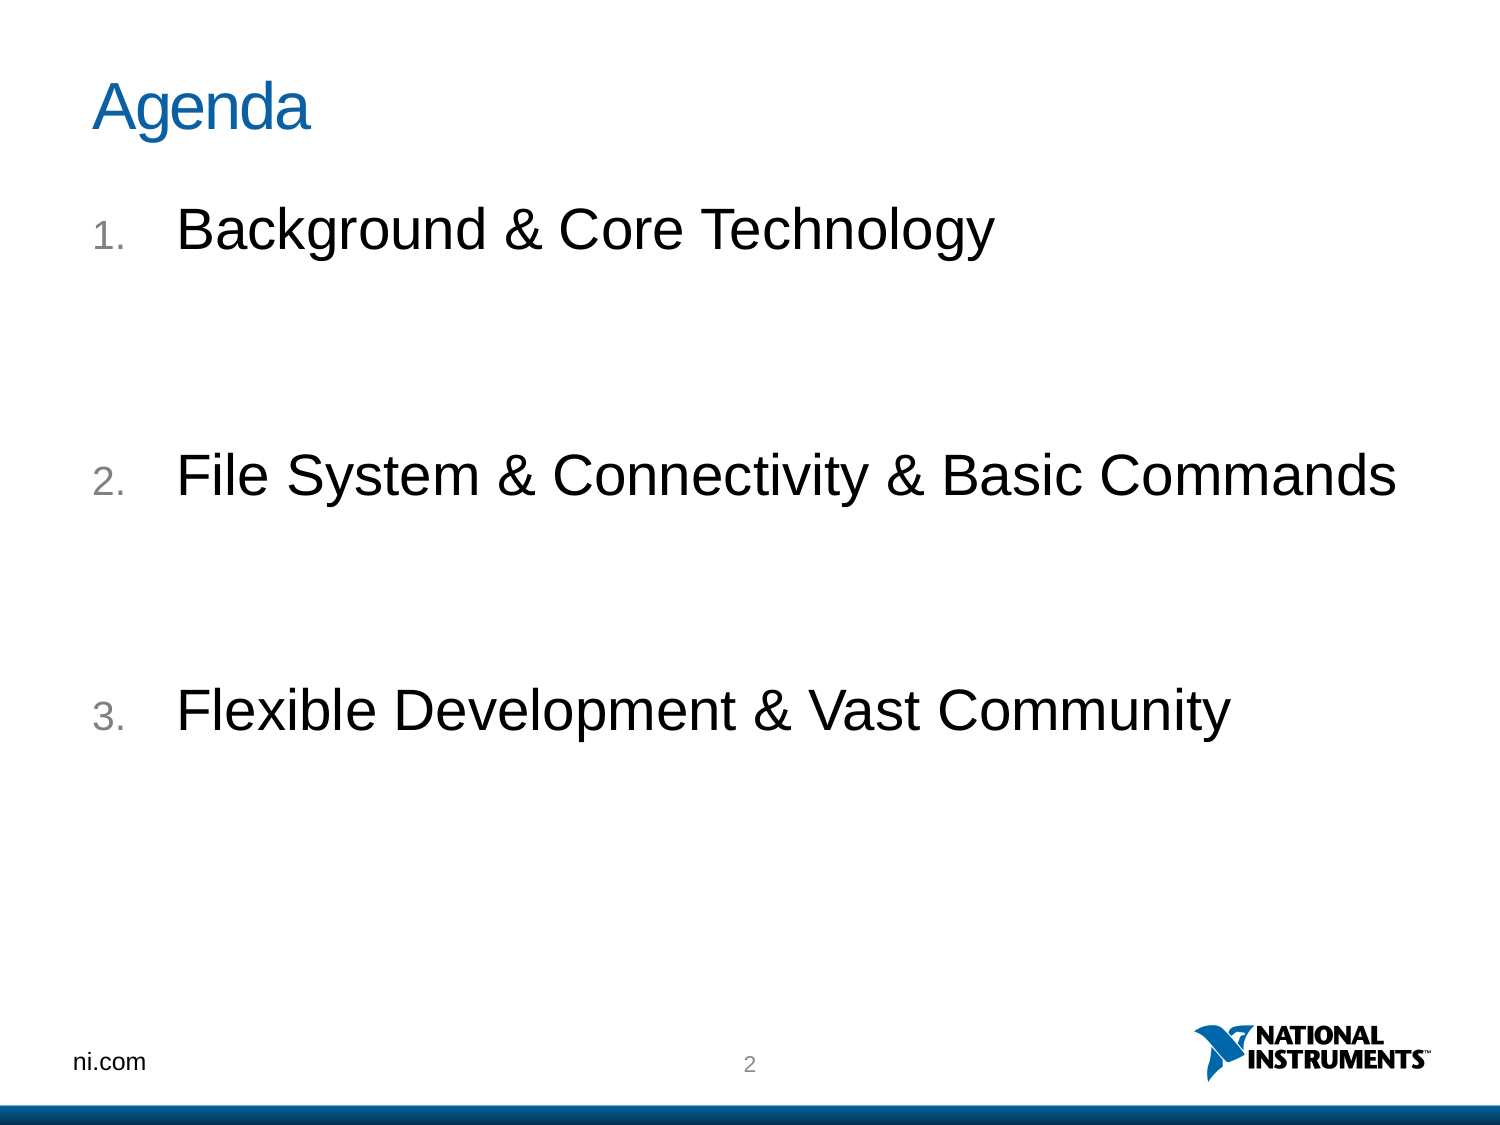

# Agenda
Background & Core Technology

File System & Connectivity & Basic Commands

Flexible Development & Vast Community